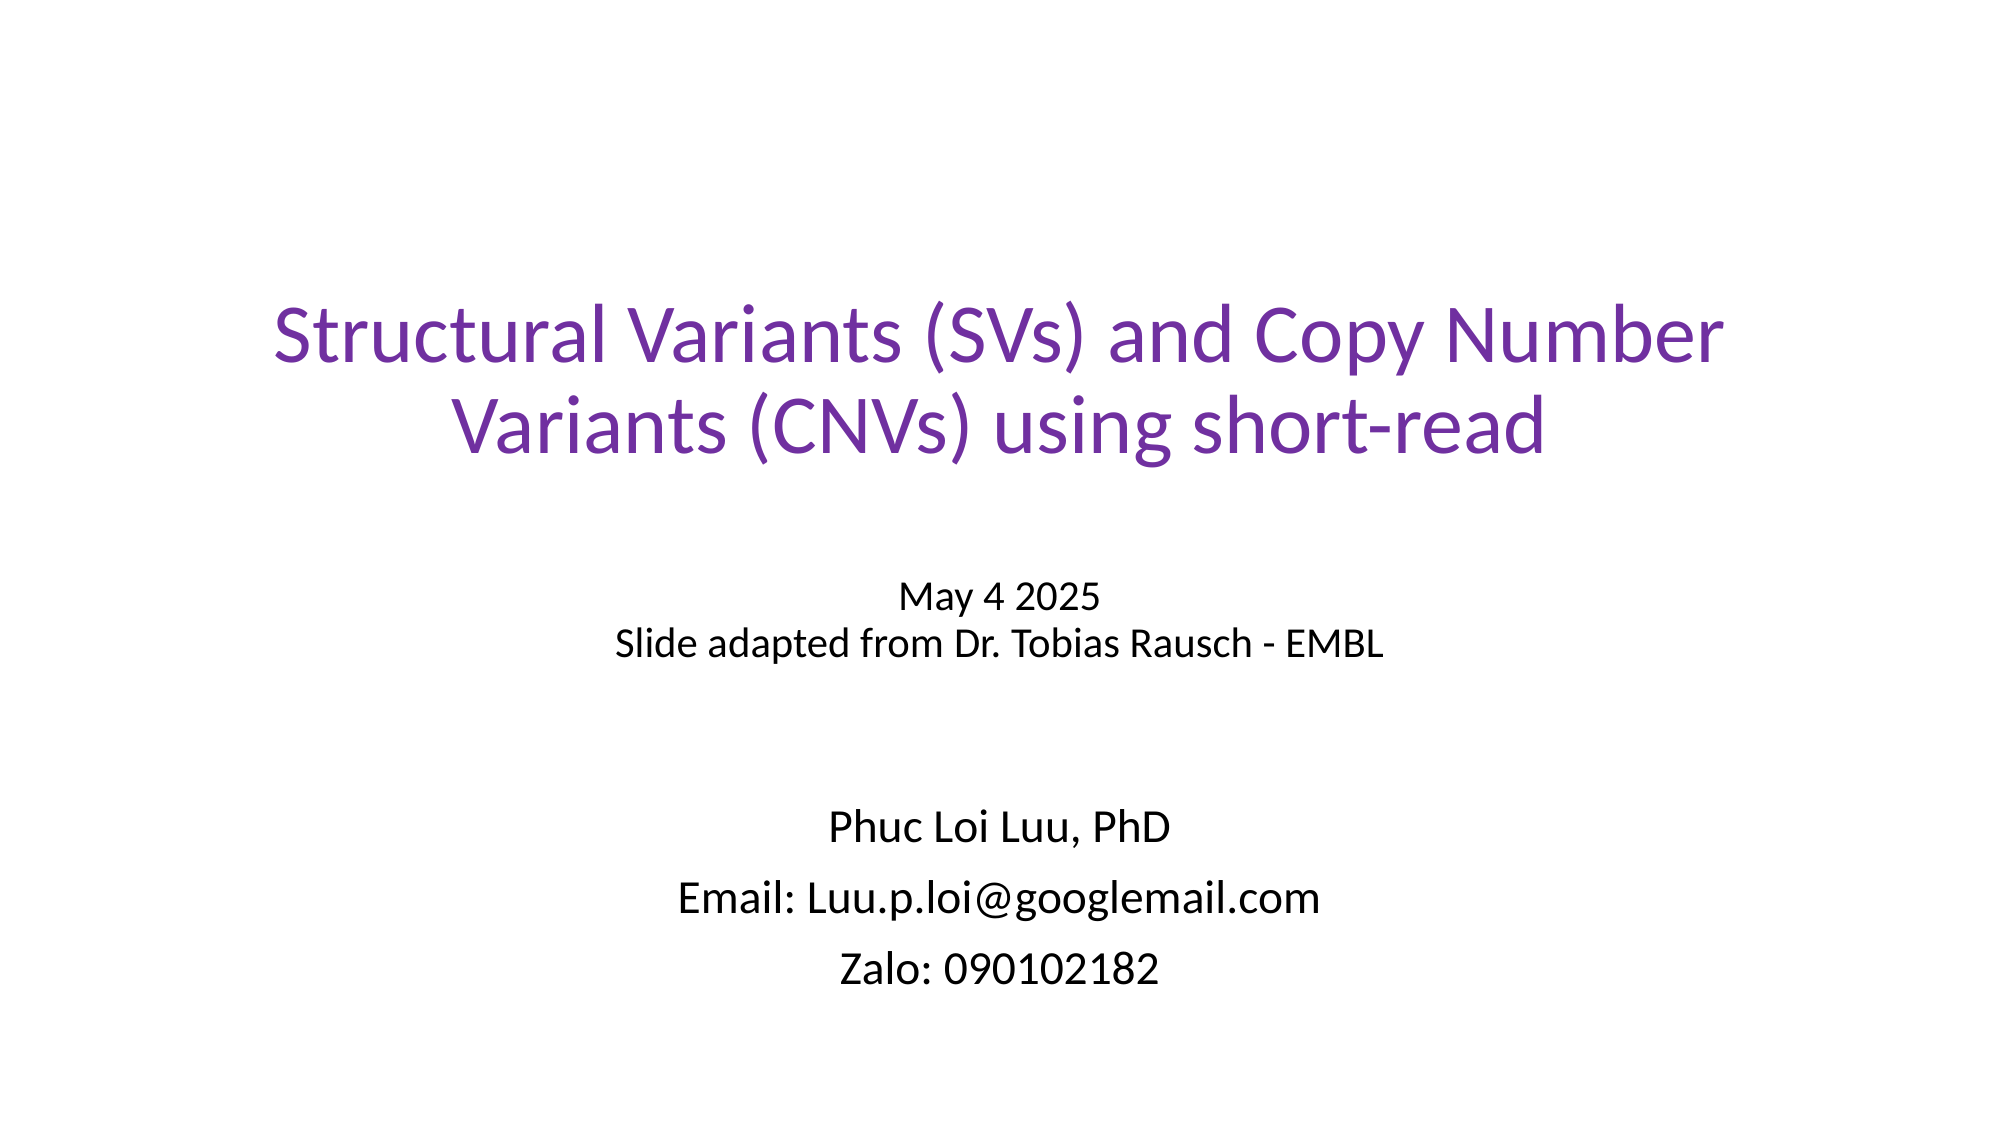

# Structural Variants (SVs) and Copy Number Variants (CNVs) using short-read May 4 2025 Slide adapted from Dr. Tobias Rausch - EMBL
Phuc Loi Luu, PhD
Email: Luu.p.loi@googlemail.com
Zalo: 090102182